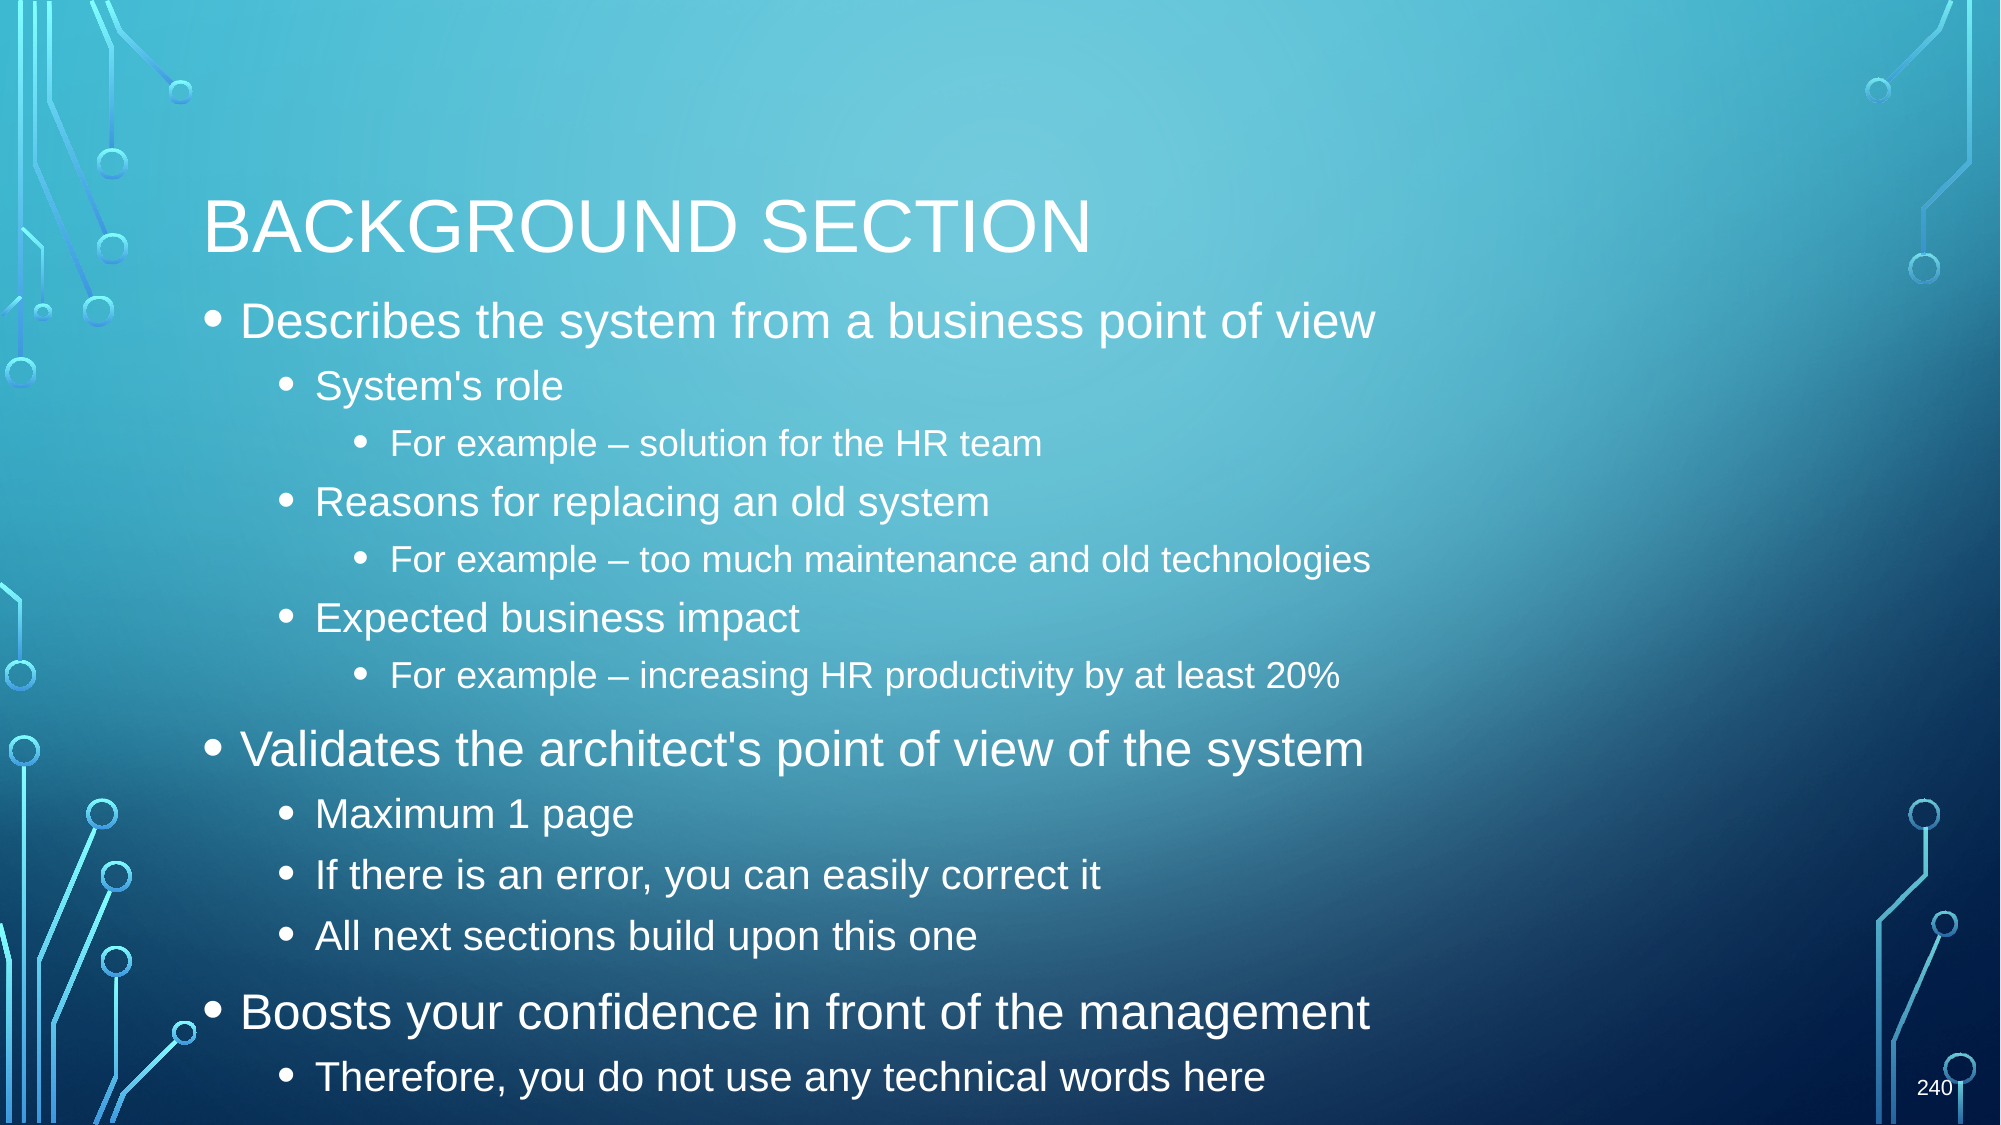

# Background section
Describes the system from a business point of view
System's role
For example – solution for the HR team
Reasons for replacing an old system
For example – too much maintenance and old technologies
Expected business impact
For example – increasing HR productivity by at least 20%
Validates the architect's point of view of the system
Maximum 1 page
If there is an error, you can easily correct it
All next sections build upon this one
Boosts your confidence in front of the management
Therefore, you do not use any technical words here

240